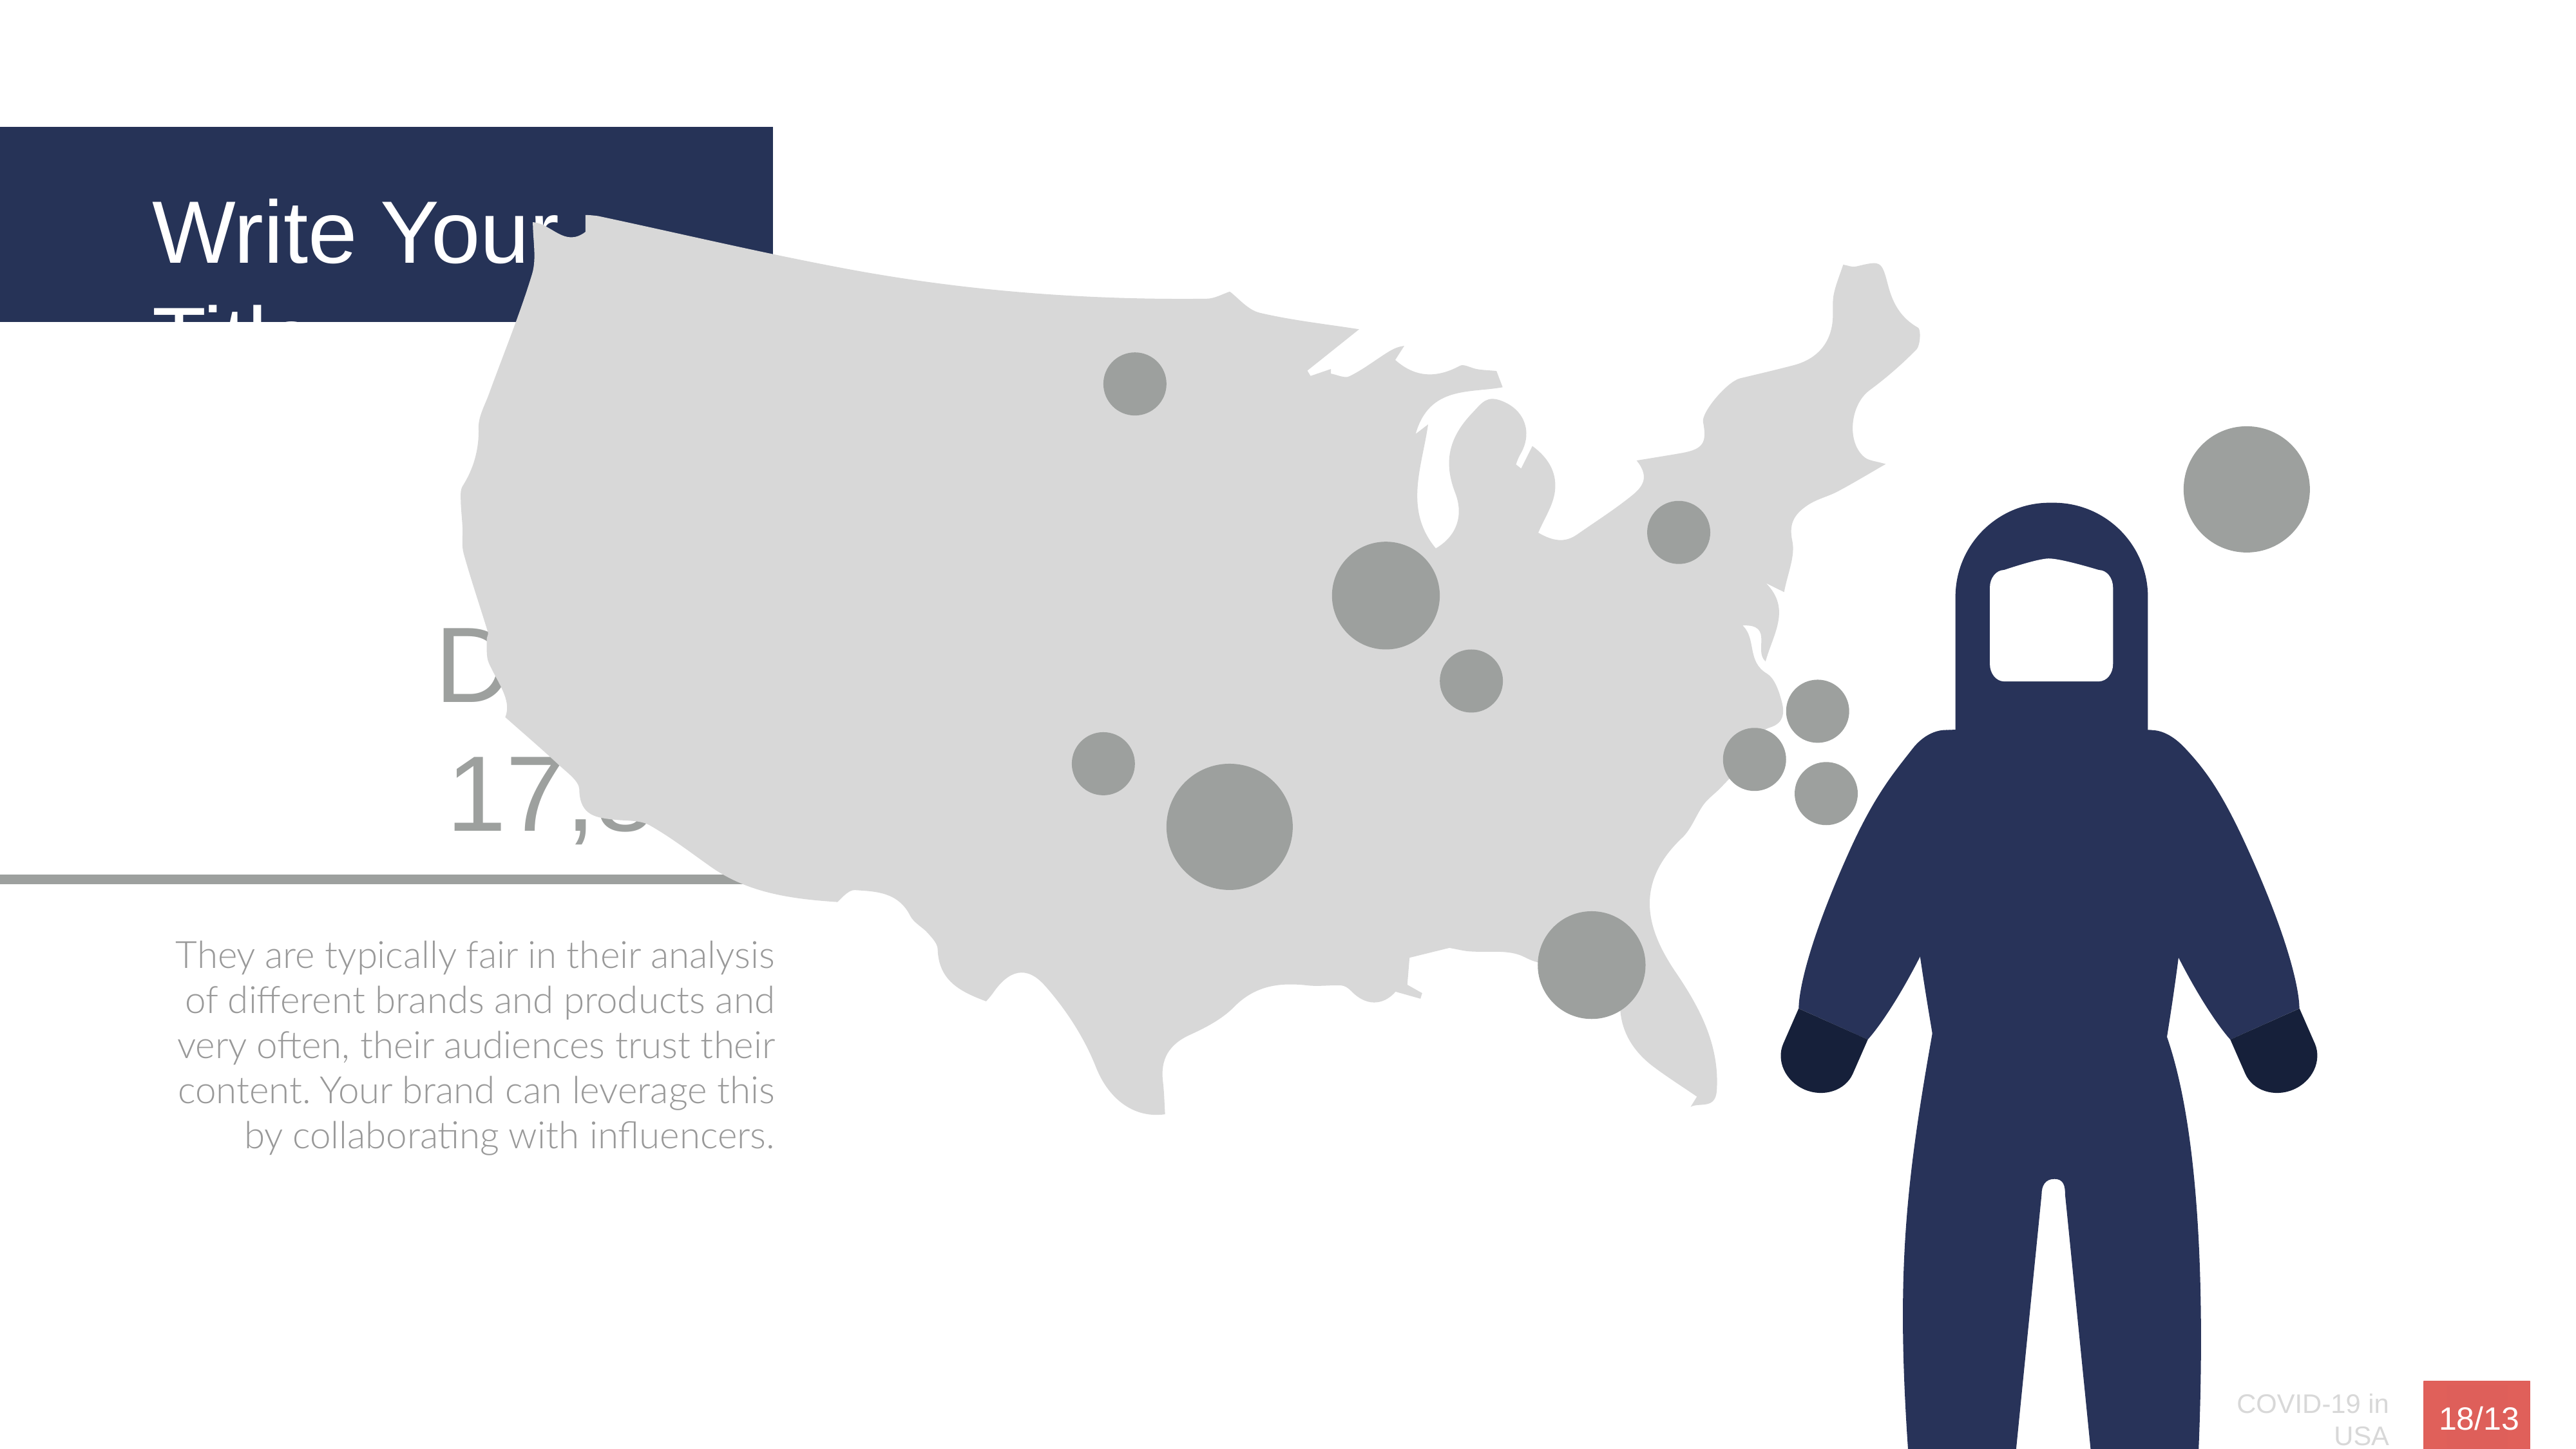

Write Your Title

Deaths
17,842

They are typically fair in their analysis of different brands and products and very often, their audiences trust their content. Your brand can leverage this by collaborating with influencers.